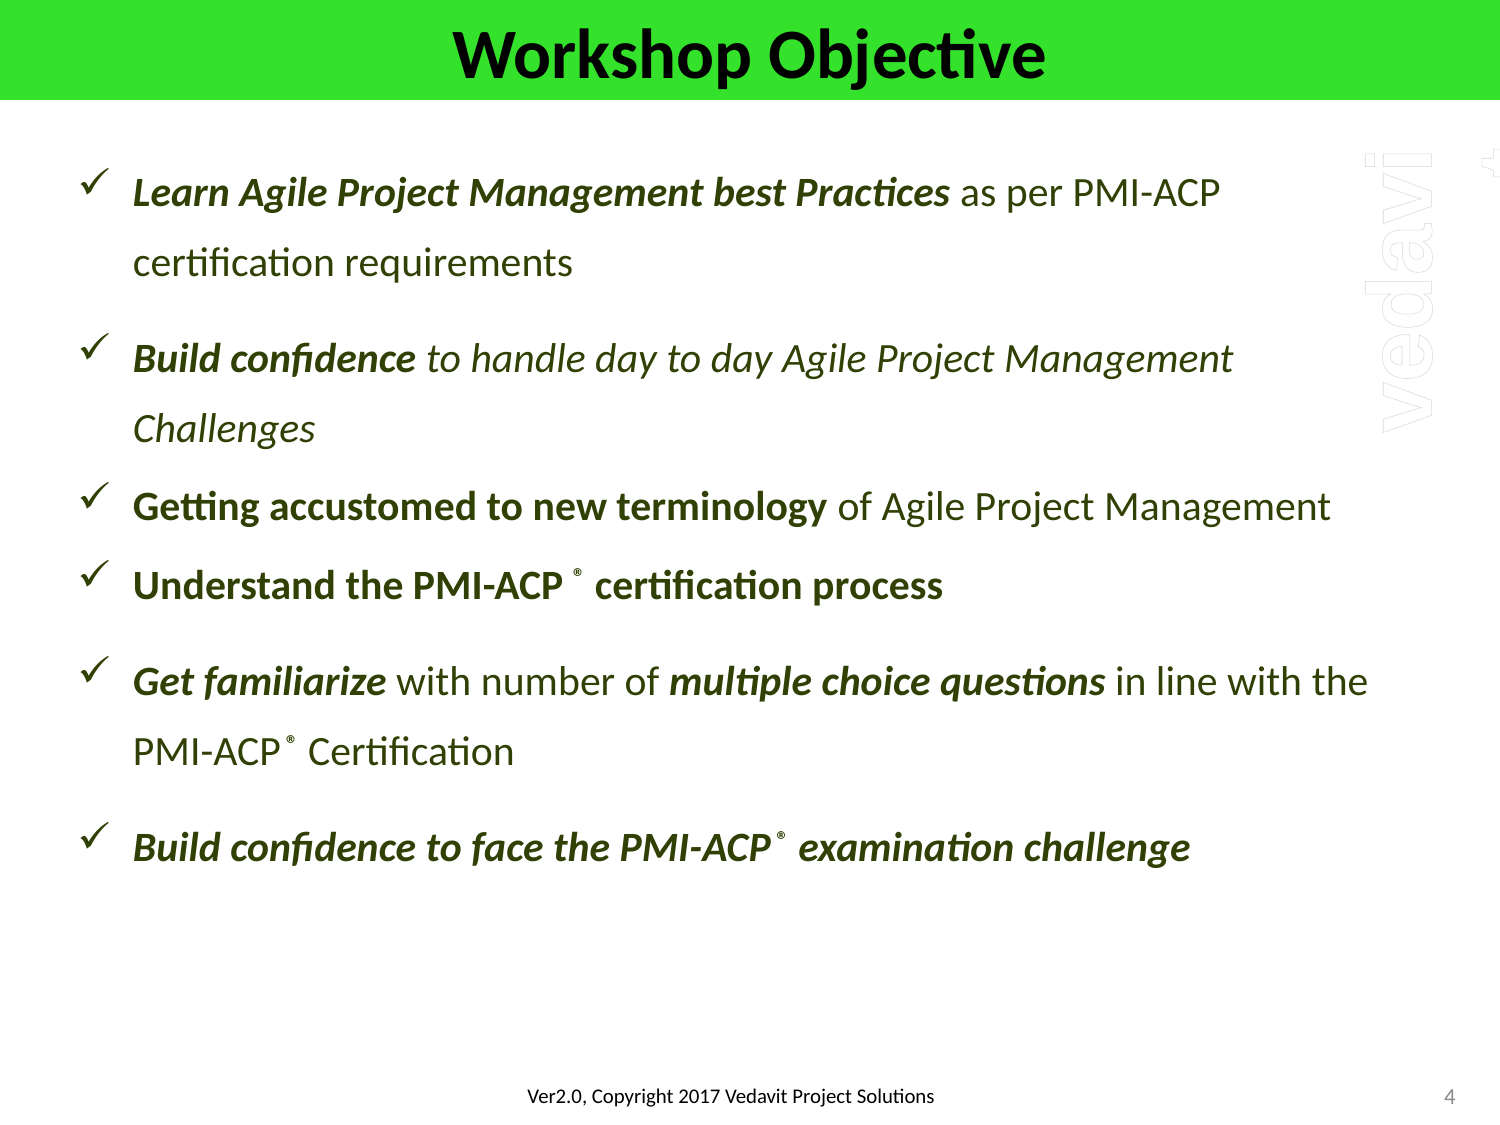

# Workshop Objective

Learn Agile Project Management best Practices as per PMI-ACP certification requirements
Build confidence to handle day to day Agile Project Management Challenges
Getting accustomed to new terminology of Agile Project Management
Understand the PMI-ACP ® certification process
Get familiarize with number of multiple choice questions in line with the PMI-ACP ® Certification
Build confidence to face the PMI-ACP ® examination challenge
4